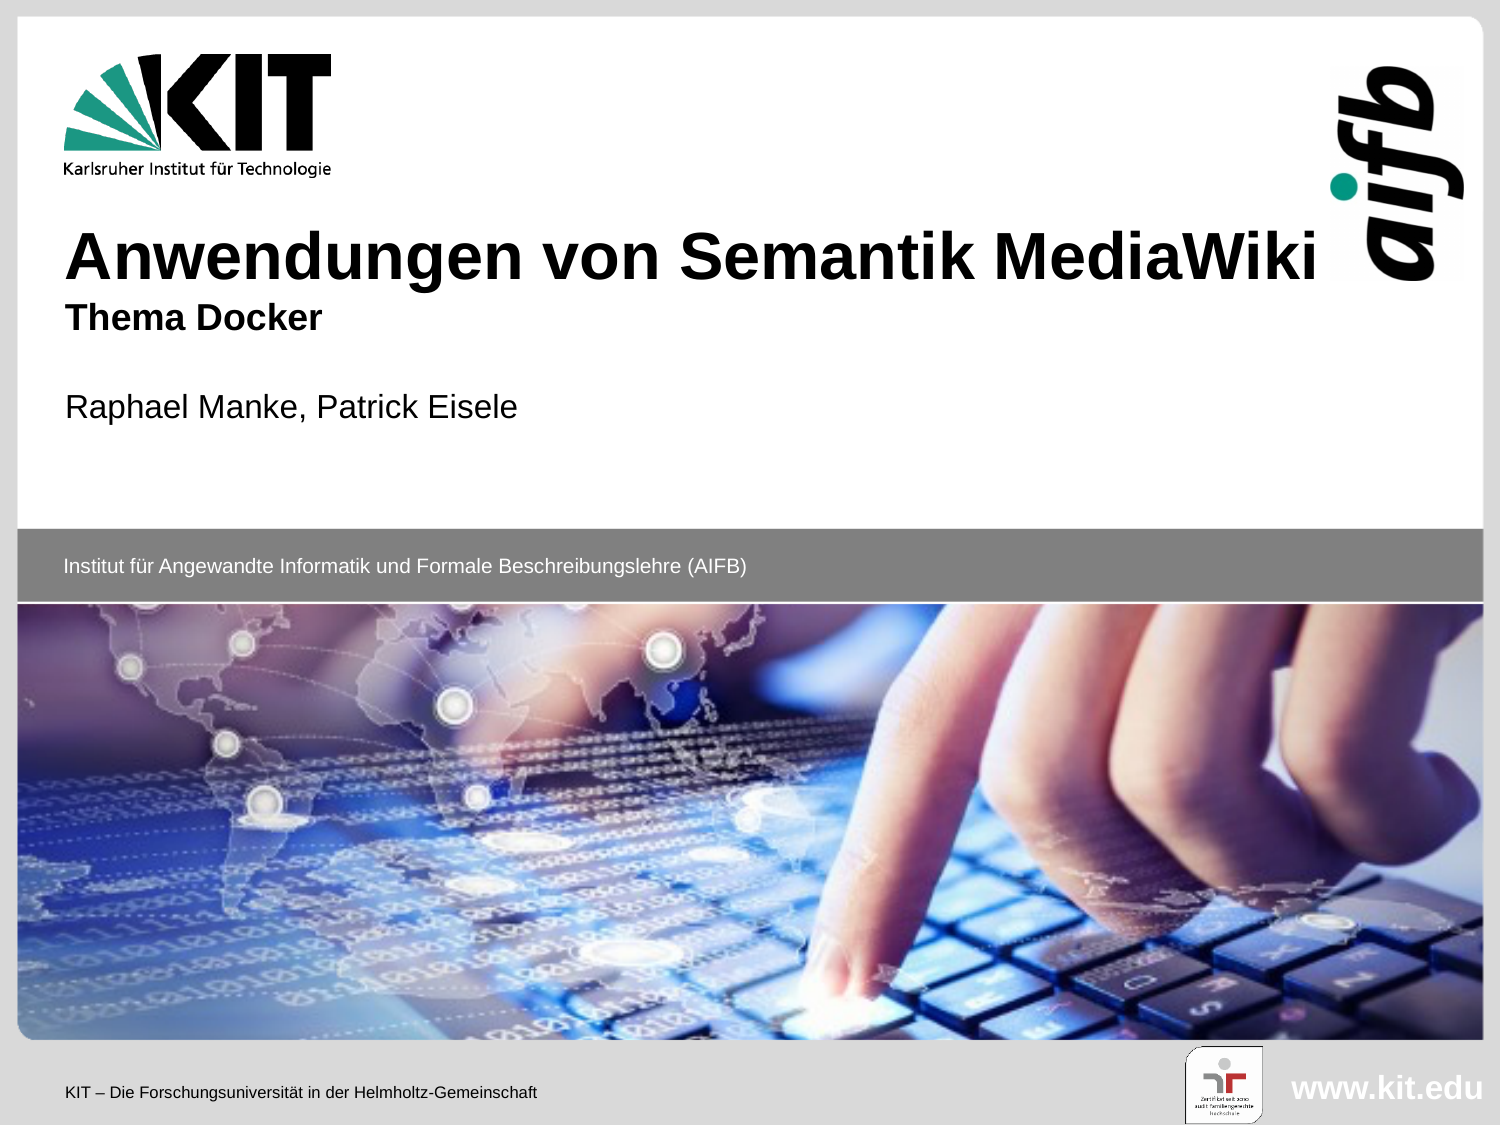

Anwendungen von Semantik MediaWiki
Thema Docker
Raphael Manke, Patrick Eisele